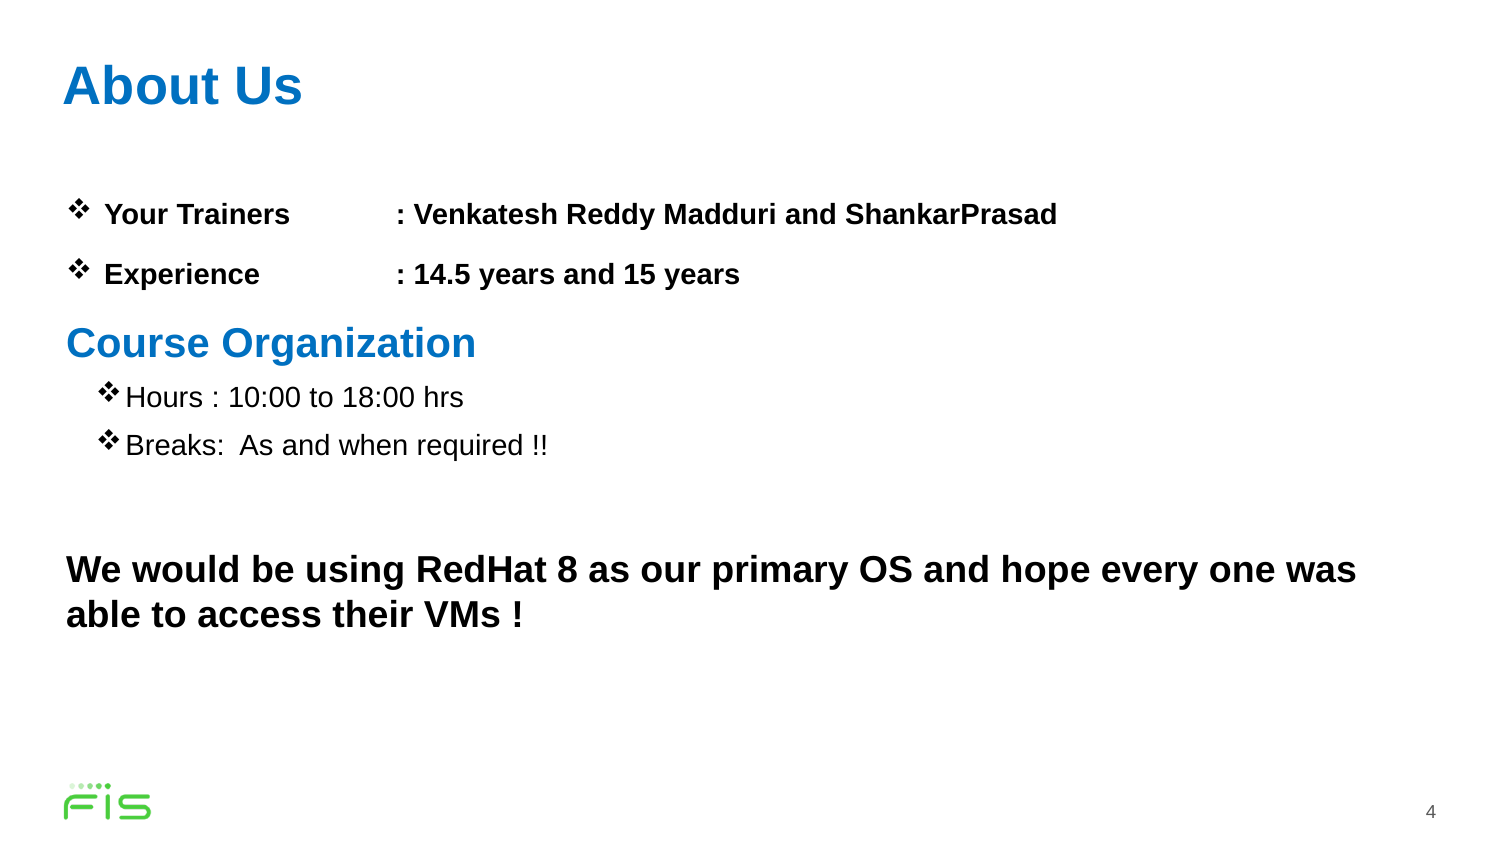

# About Us

 Your Trainers	: Venkatesh Reddy Madduri and ShankarPrasad
 Experience	: 14.5 years and 15 years
Course Organization
Hours : 10:00 to 18:00 hrs
Breaks:  As and when required !!

We would be using RedHat 8 as our primary OS and hope every one was able to access their VMs !

4